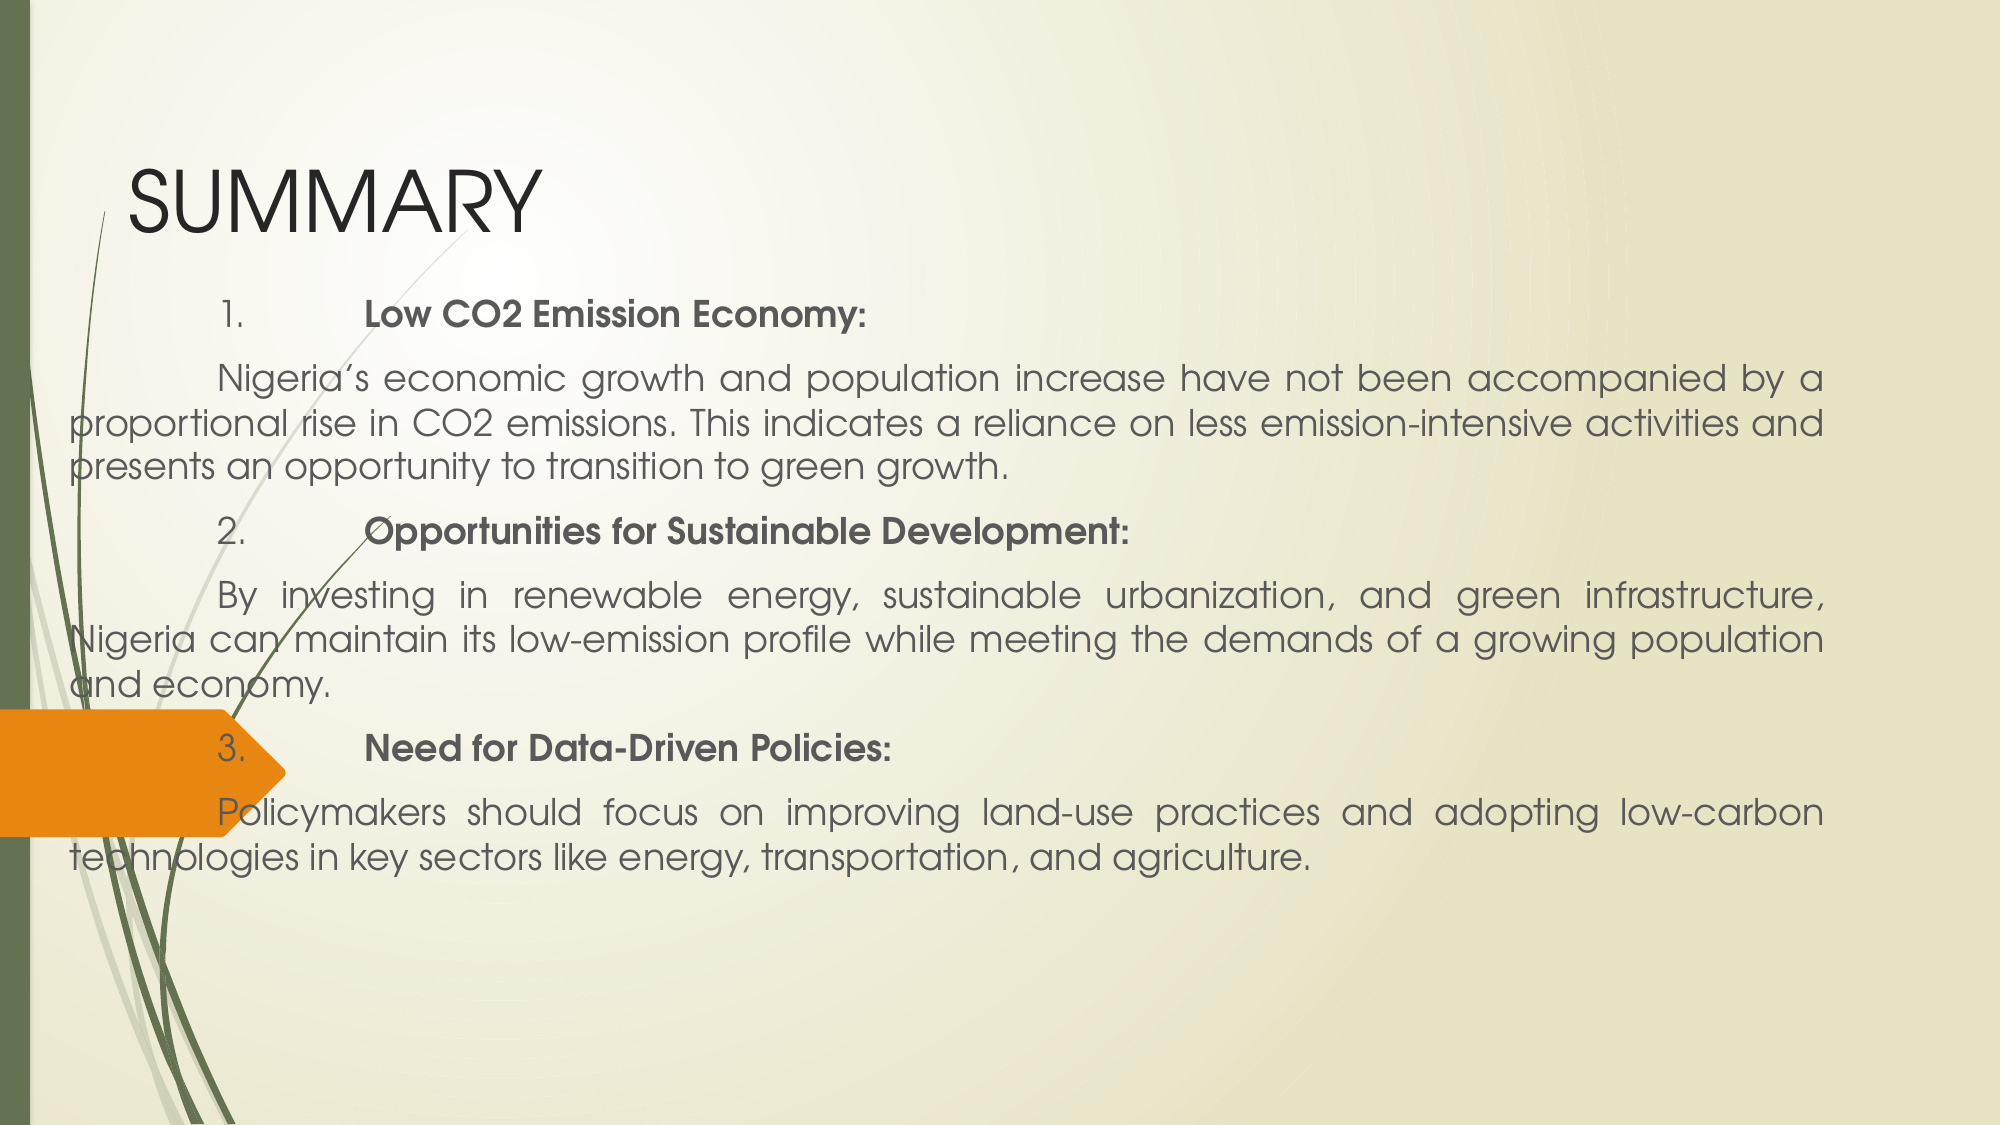

# SUMMARY

	1.	Low CO2 Emission Economy:
		Nigeria’s economic growth and population increase have not been accompanied by a proportional rise in CO2 emissions. This indicates a reliance on less emission-intensive activities and presents an opportunity to transition to green growth.
	2.	Opportunities for Sustainable Development:
		By investing in renewable energy, sustainable urbanization, and green infrastructure, Nigeria can maintain its low-emission profile while meeting the demands of a growing population and economy.
	3.	Need for Data-Driven Policies:
		Policymakers should focus on improving land-use practices and adopting low-carbon technologies in key sectors like energy, transportation, and agriculture.